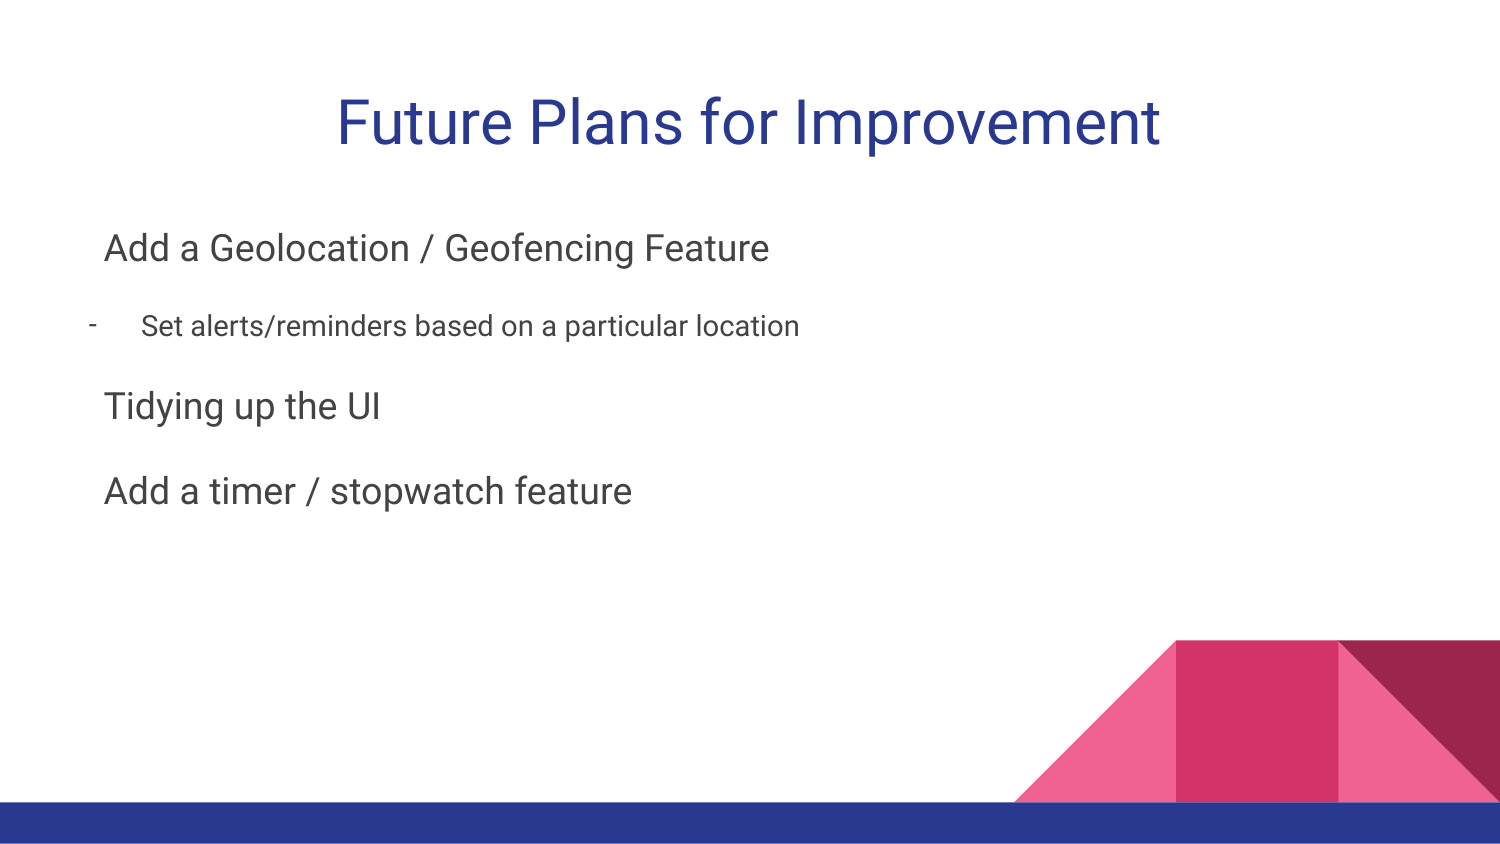

# Future Plans for Improvement
Add a Geolocation / Geofencing Feature
Set alerts/reminders based on a particular location
Tidying up the UI
Add a timer / stopwatch feature